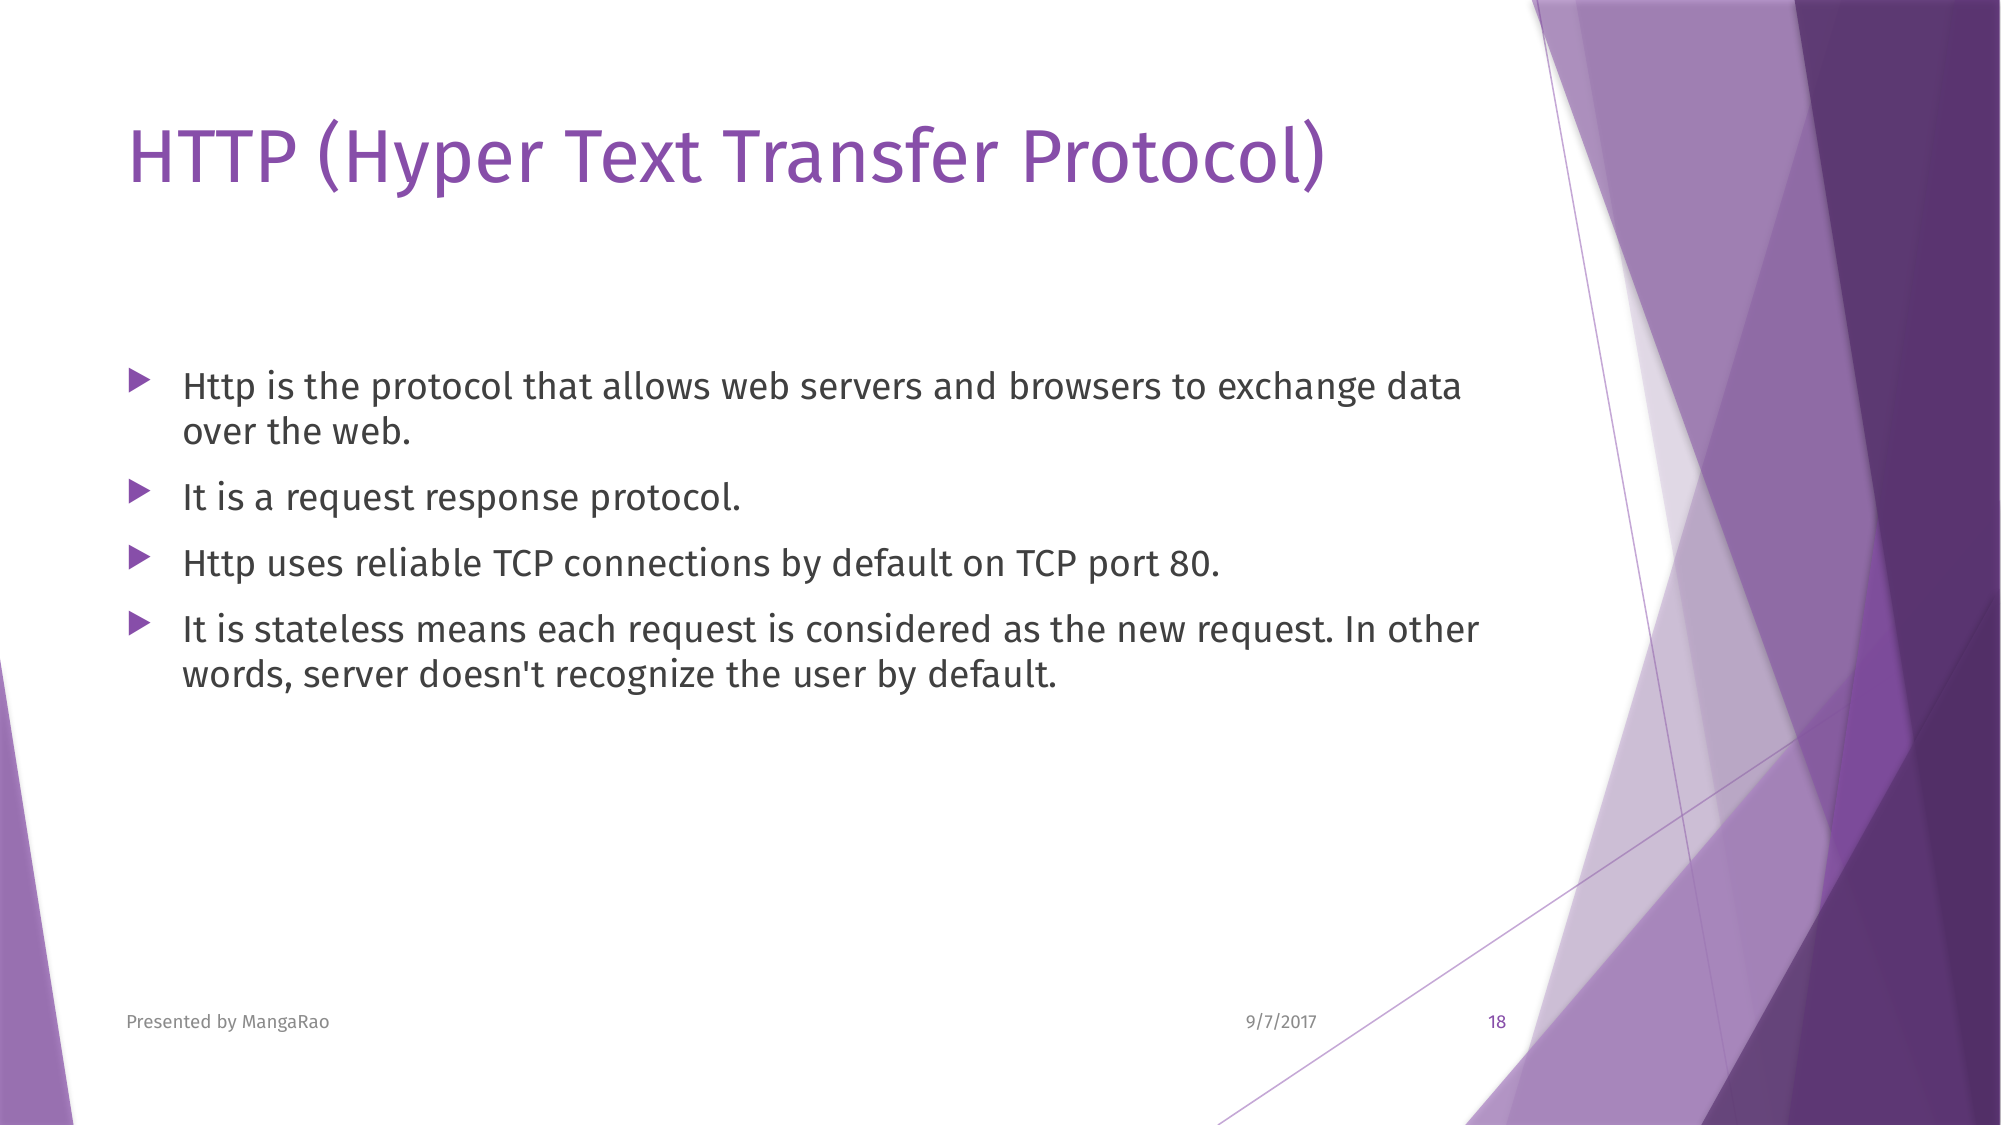

# HTTP (Hyper Text Transfer Protocol)
Http is the protocol that allows web servers and browsers to exchange data over the web.
It is a request response protocol.
Http uses reliable TCP connections by default on TCP port 80.
It is stateless means each request is considered as the new request. In other words, server doesn't recognize the user by default.

Presented by MangaRao
9/7/2017
18